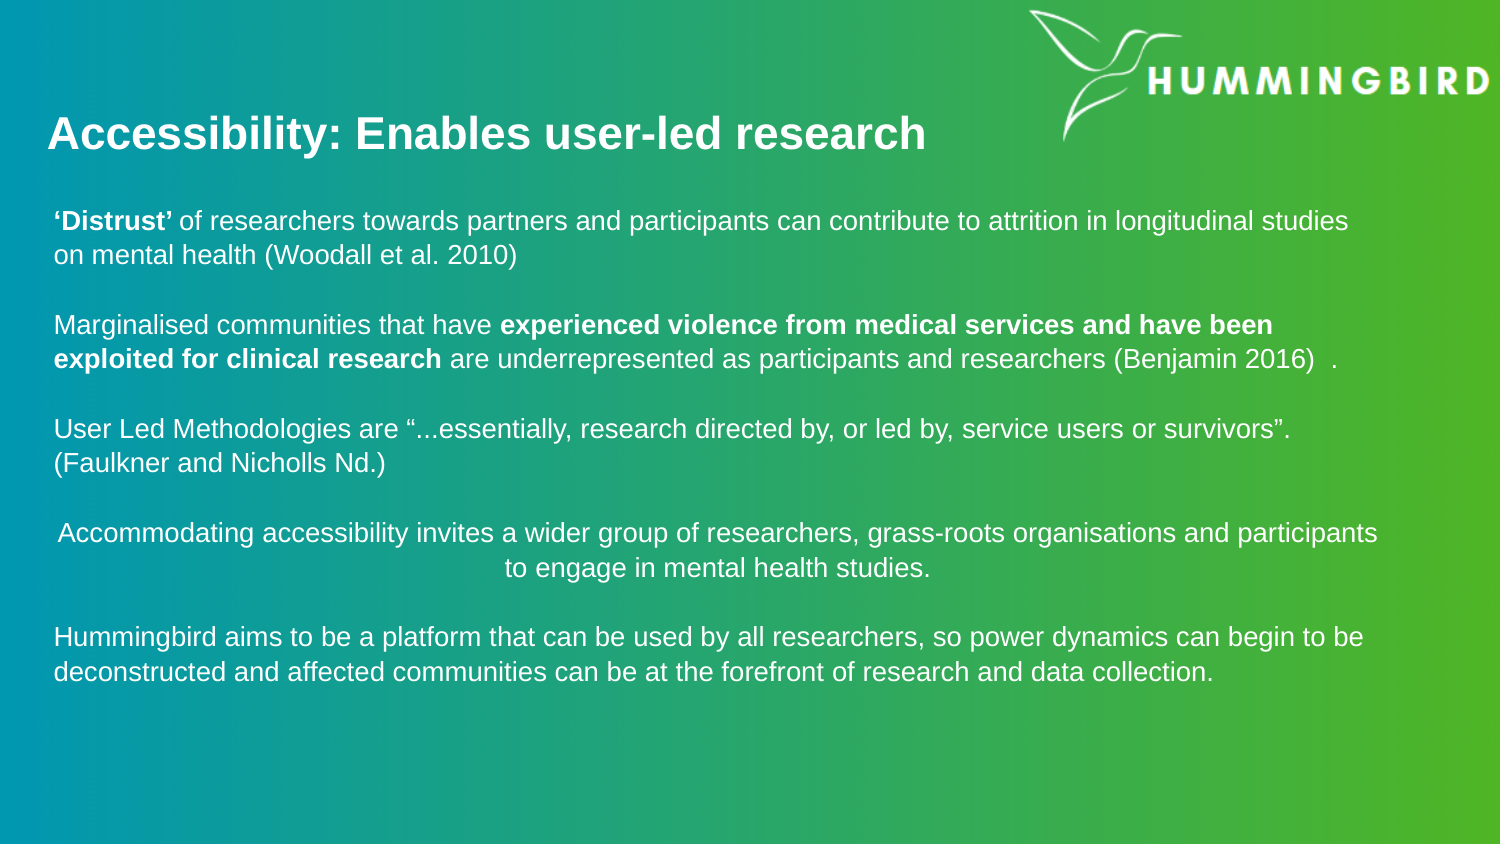

# Accessibility: Enables user-led research
‘Distrust’ of researchers towards partners and participants can contribute to attrition in longitudinal studies on mental health (Woodall et al. 2010)

Marginalised communities that have experienced violence from medical services and have been exploited for clinical research are underrepresented as participants and researchers (Benjamin 2016)  .

User Led Methodologies are “...essentially, research directed by, or led by, service users or survivors”. (Faulkner and Nicholls Nd.)

Accommodating accessibility invites a wider group of researchers, grass-roots organisations and participants to engage in mental health studies.

Hummingbird aims to be a platform that can be used by all researchers, so power dynamics can begin to be deconstructed and affected communities can be at the forefront of research and data collection.